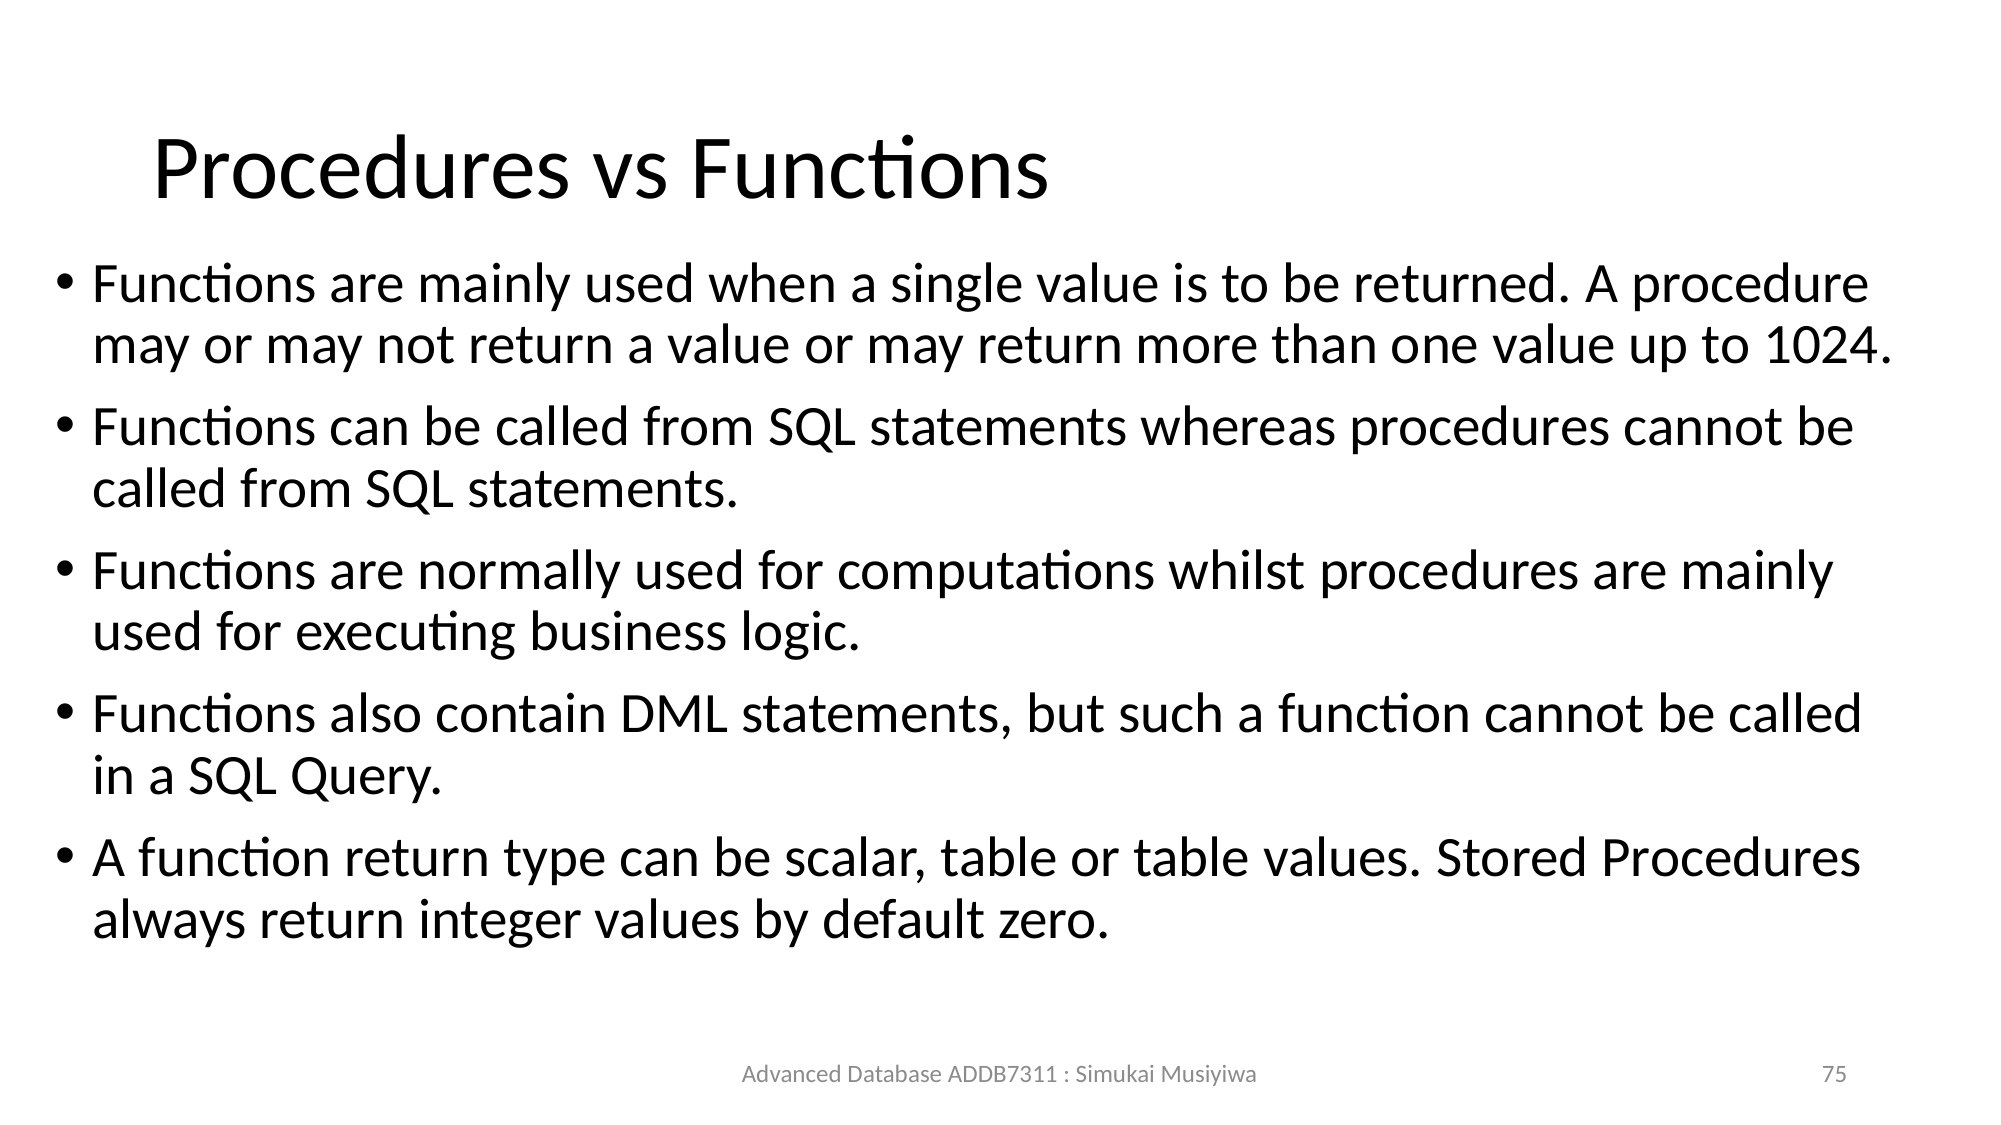

# Procedures vs Functions
Functions are mainly used when a single value is to be returned. A procedure may or may not return a value or may return more than one value up to 1024.
Functions can be called from SQL statements whereas procedures cannot be called from SQL statements.
Functions are normally used for computations whilst procedures are mainly used for executing business logic.
Functions also contain DML statements, but such a function cannot be called in a SQL Query.
A function return type can be scalar, table or table values. Stored Procedures always return integer values by default zero.

Advanced Database ADDB7311 : Simukai Musiyiwa
75